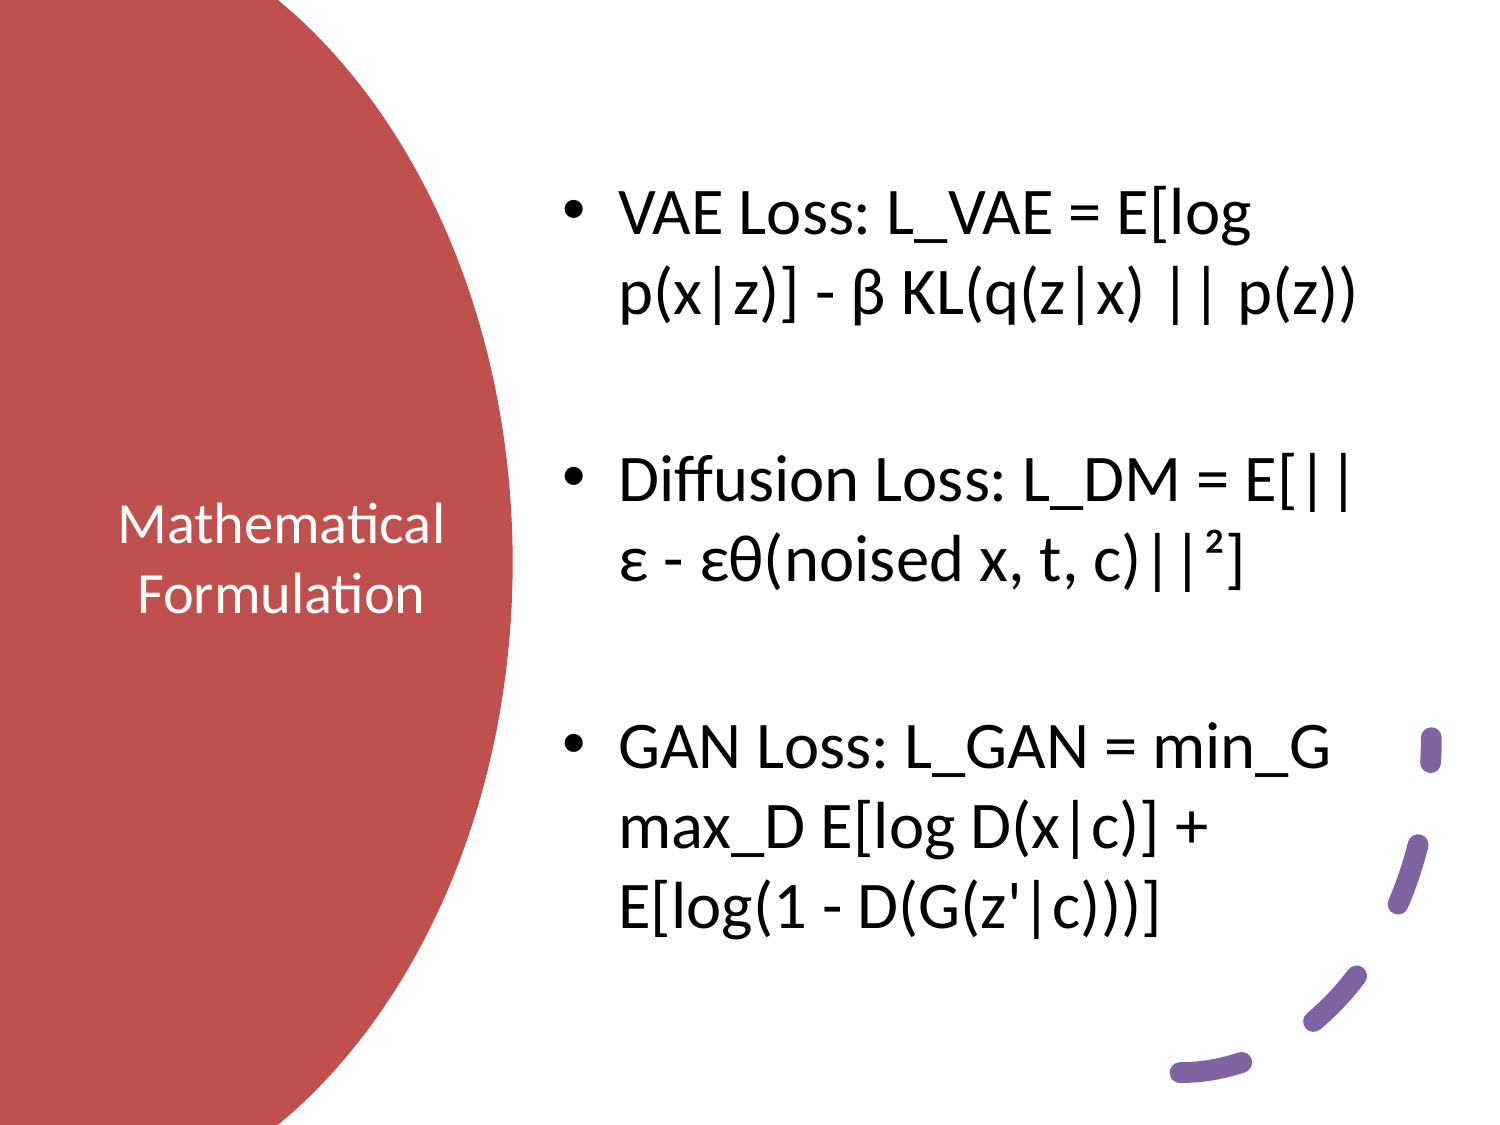

VAE Loss: L_VAE = E[log p(x|z)] - β KL(q(z|x) || p(z))

Diffusion Loss: L_DM = E[||ε - εθ(noised x, t, c)||²]

GAN Loss: L_GAN = min_G max_D E[log D(x|c)] + E[log(1 - D(G(z'|c)))]
# Mathematical Formulation